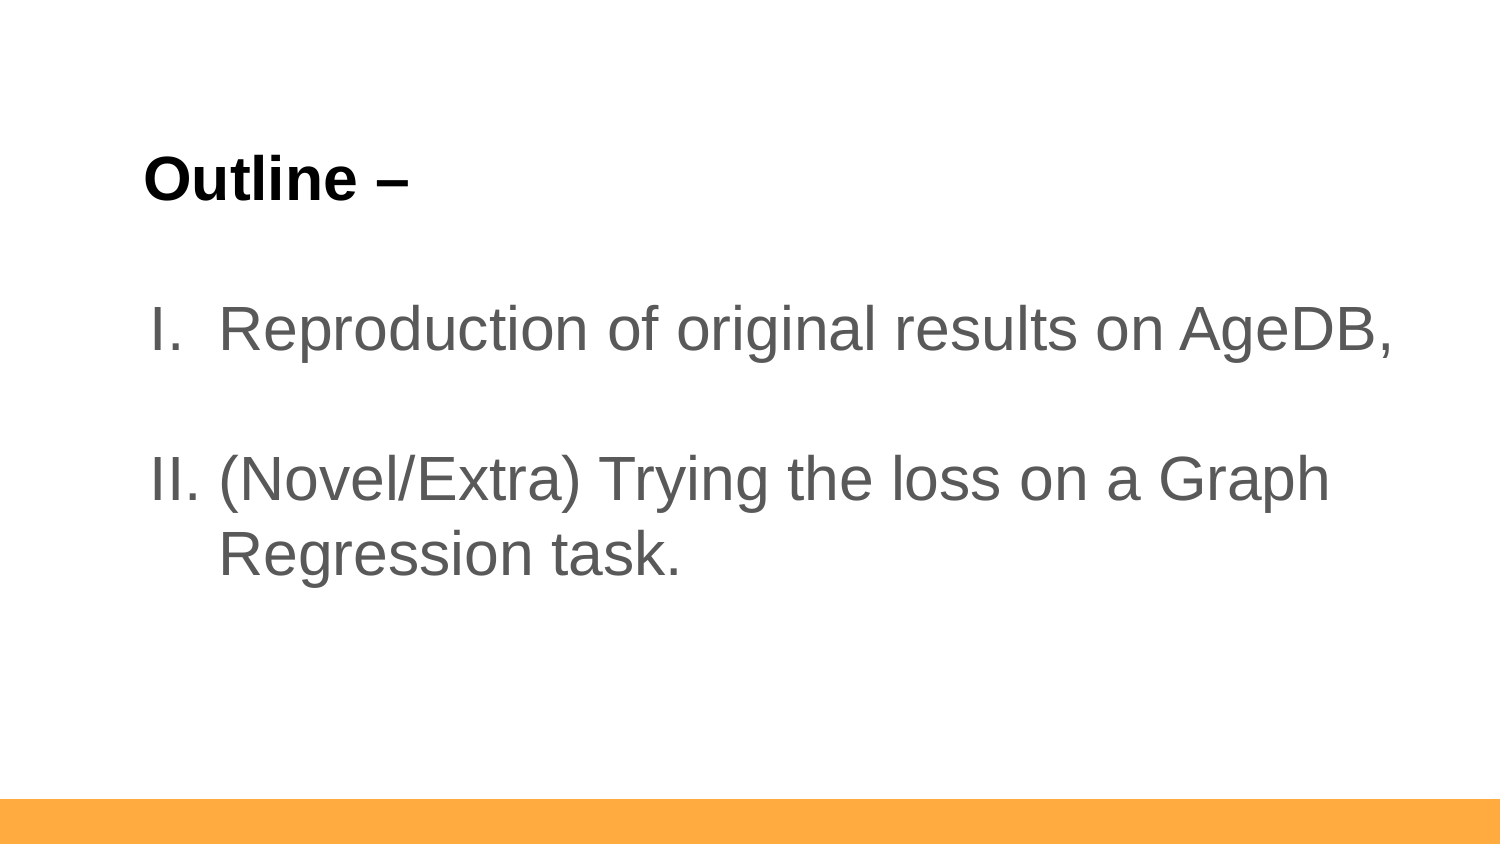

Outline –

Reproduction of original results on AgeDB,
(Novel/Extra) Trying the loss on a Graph Regression task.